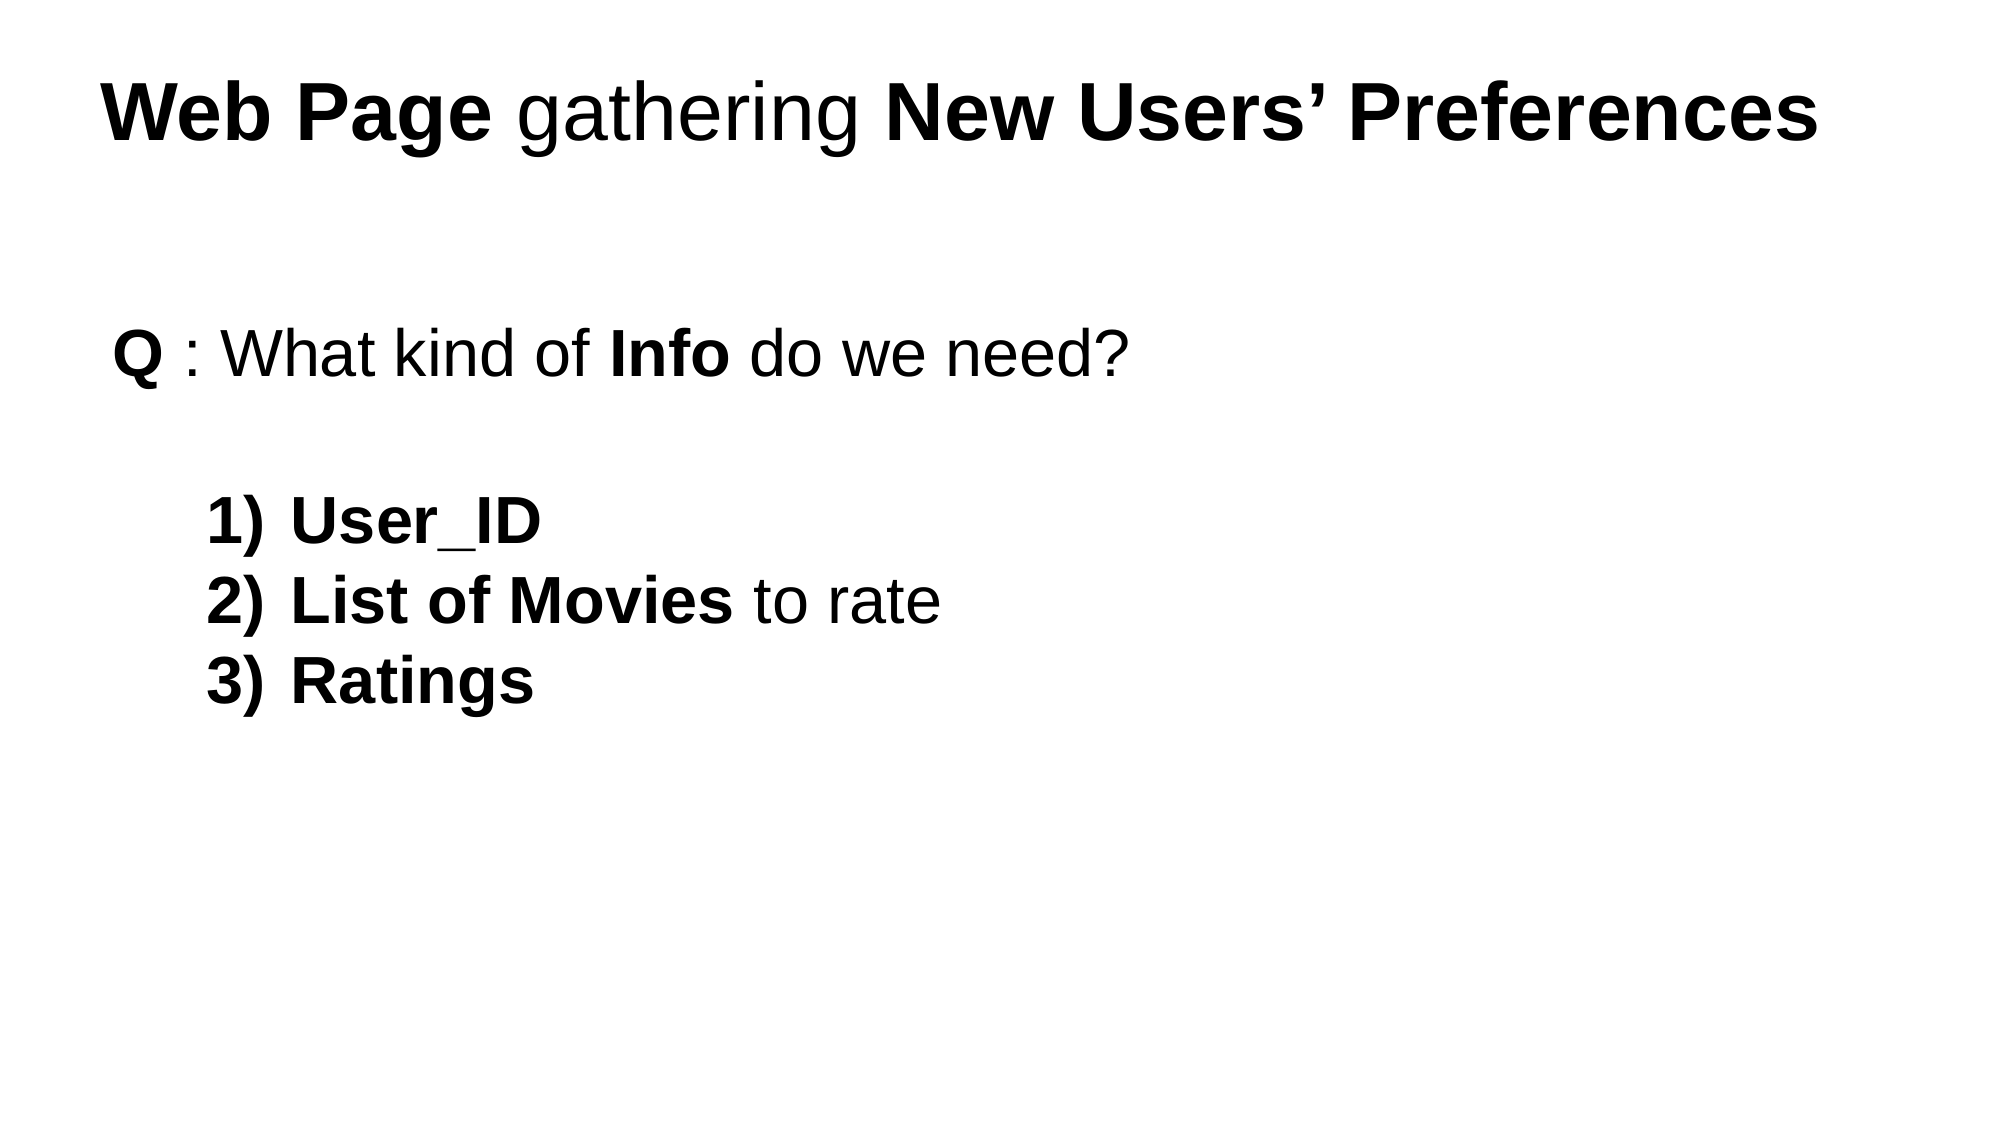

# Web Page gathering New Users’ Preferences
Q : What kind of Info do we need?
User_ID
List of Movies to rate
Ratings